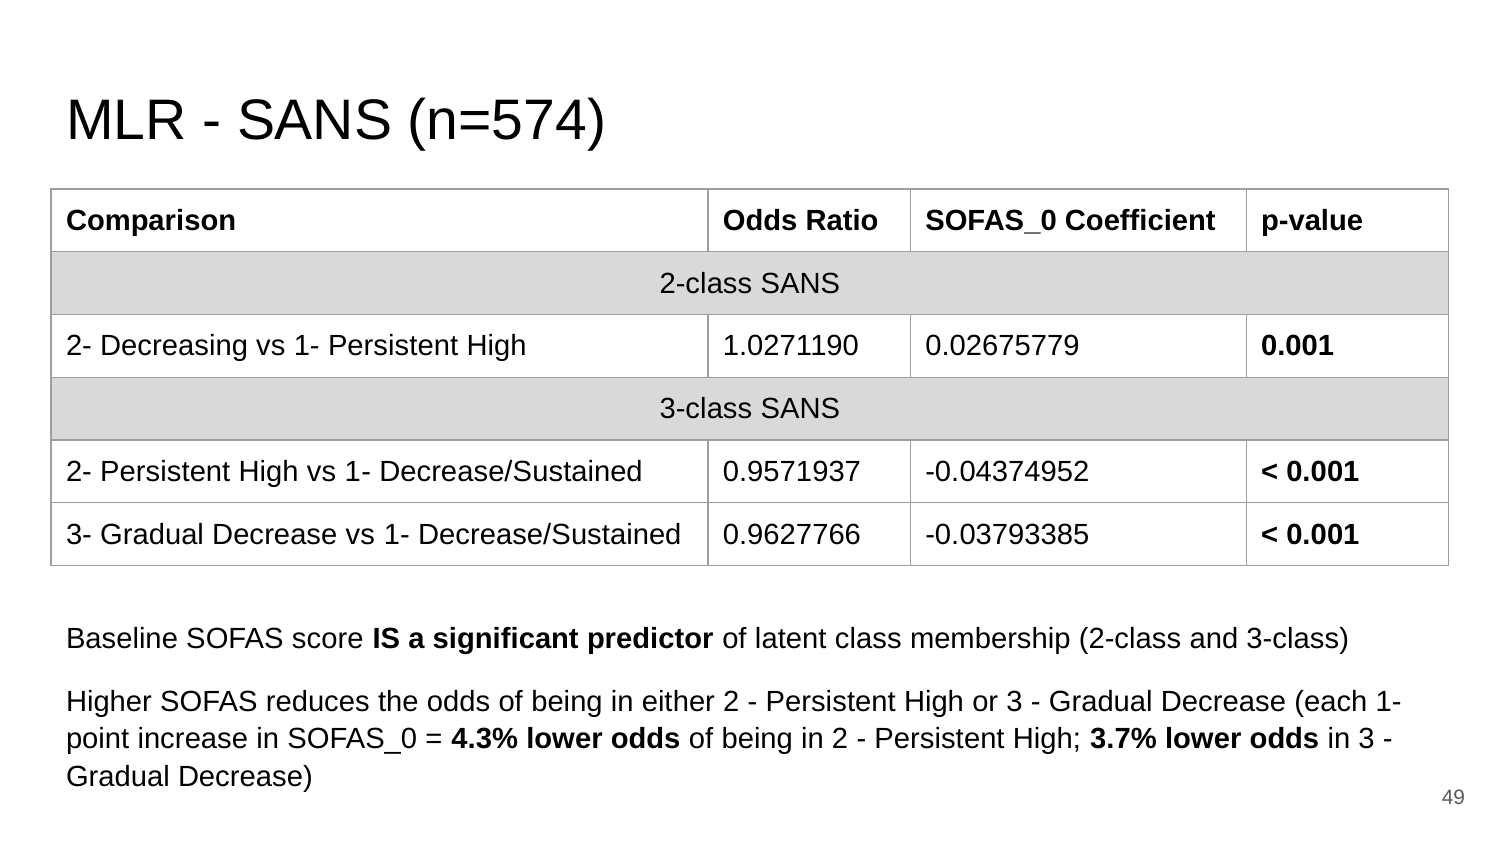

# MLR - SANS (n=574)
| Comparison | Odds Ratio | SOFAS\_0 Coefficient | p-value |
| --- | --- | --- | --- |
| 2-class SANS |  |  |  |
| 2- Decreasing vs 1- Persistent High | 1.0271190 | 0.02675779 | 0.001 |
| 3-class SANS |  |  |  |
| 2- Persistent High vs 1- Decrease/Sustained | 0.9571937 | -0.04374952 | < 0.001 |
| 3- Gradual Decrease vs 1- Decrease/Sustained | 0.9627766 | -0.03793385 | < 0.001 |
Baseline SOFAS score IS a significant predictor of latent class membership (2-class and 3-class)
Higher SOFAS reduces the odds of being in either 2 - Persistent High or 3 - Gradual Decrease (each 1-point increase in SOFAS_0 = 4.3% lower odds of being in 2 - Persistent High; 3.7% lower odds in 3 - Gradual Decrease)
49